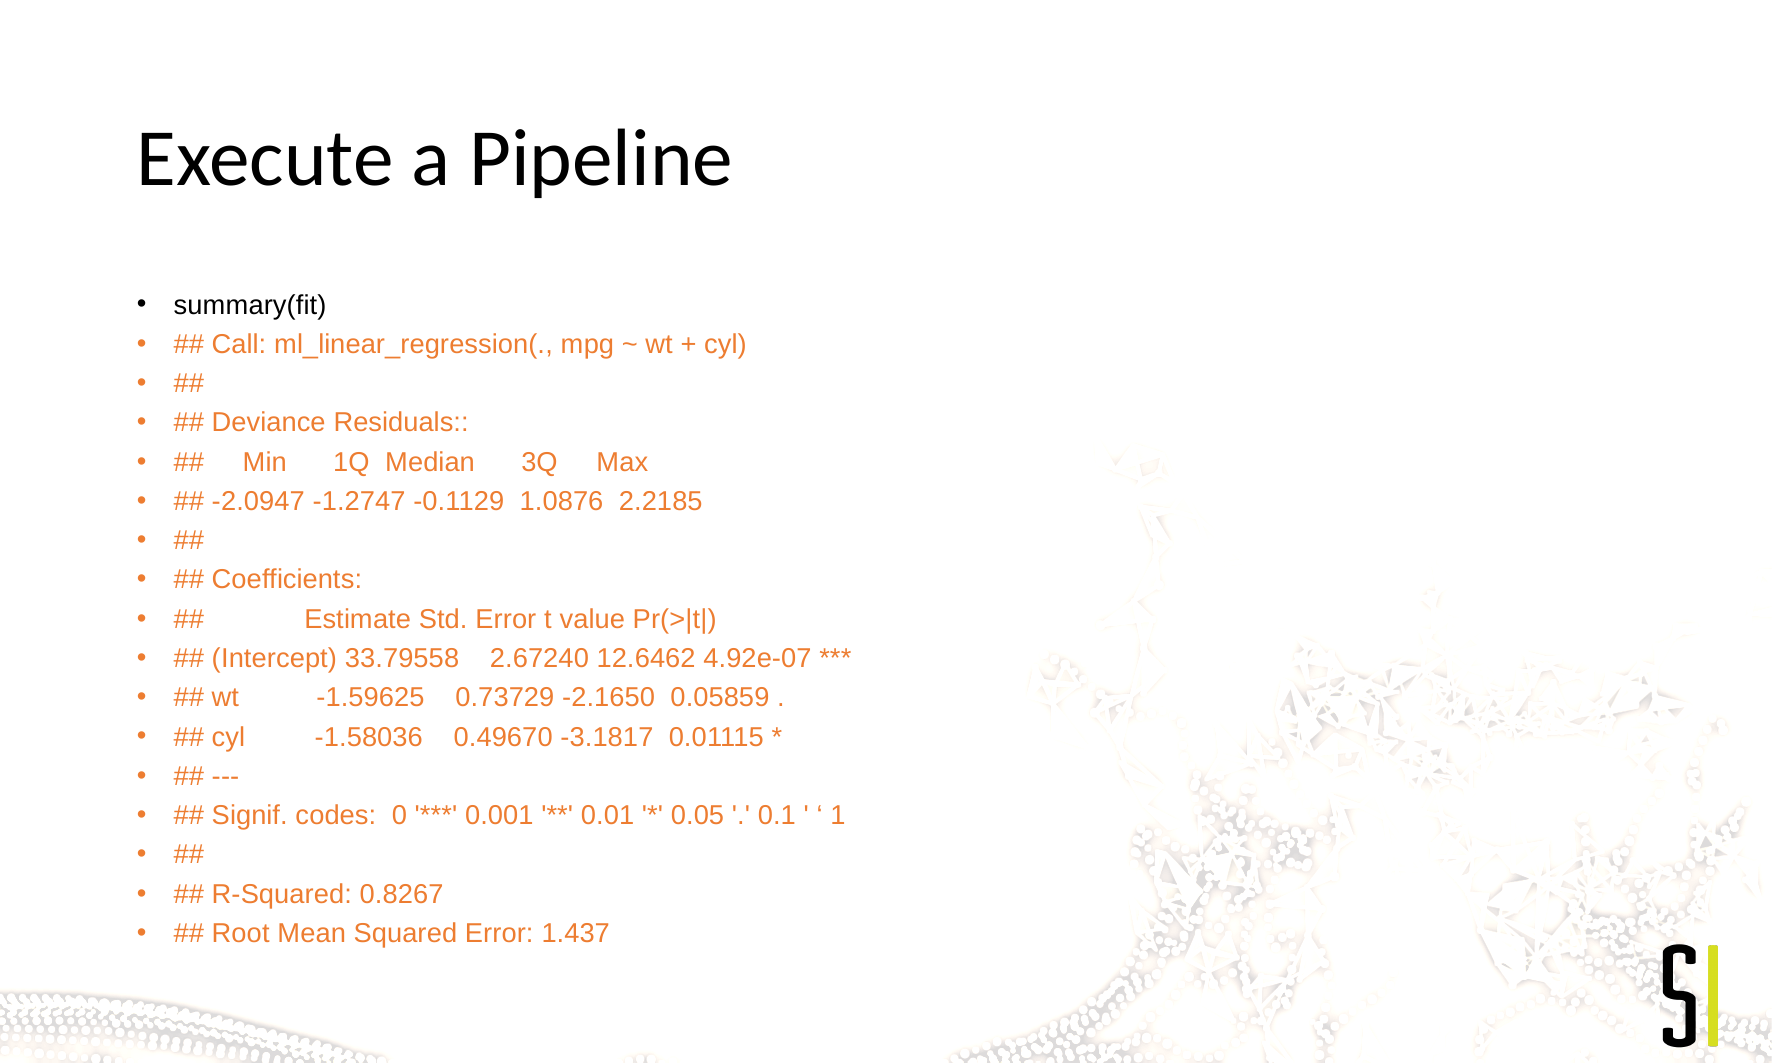

# Execute a Pipeline
summary(fit)
## Call: ml_linear_regression(., mpg ~ wt + cyl)
##
## Deviance Residuals::
##     Min      1Q  Median      3Q     Max
## -2.0947 -1.2747 -0.1129  1.0876  2.2185
##
## Coefficients:
##             Estimate Std. Error t value Pr(>|t|)
## (Intercept) 33.79558    2.67240 12.6462 4.92e-07 ***
## wt          -1.59625    0.73729 -2.1650  0.05859 .
## cyl         -1.58036    0.49670 -3.1817  0.01115 *
## ---
## Signif. codes:  0 '***' 0.001 '**' 0.01 '*' 0.05 '.' 0.1 ' ‘ 1
##
## R-Squared: 0.8267
## Root Mean Squared Error: 1.437